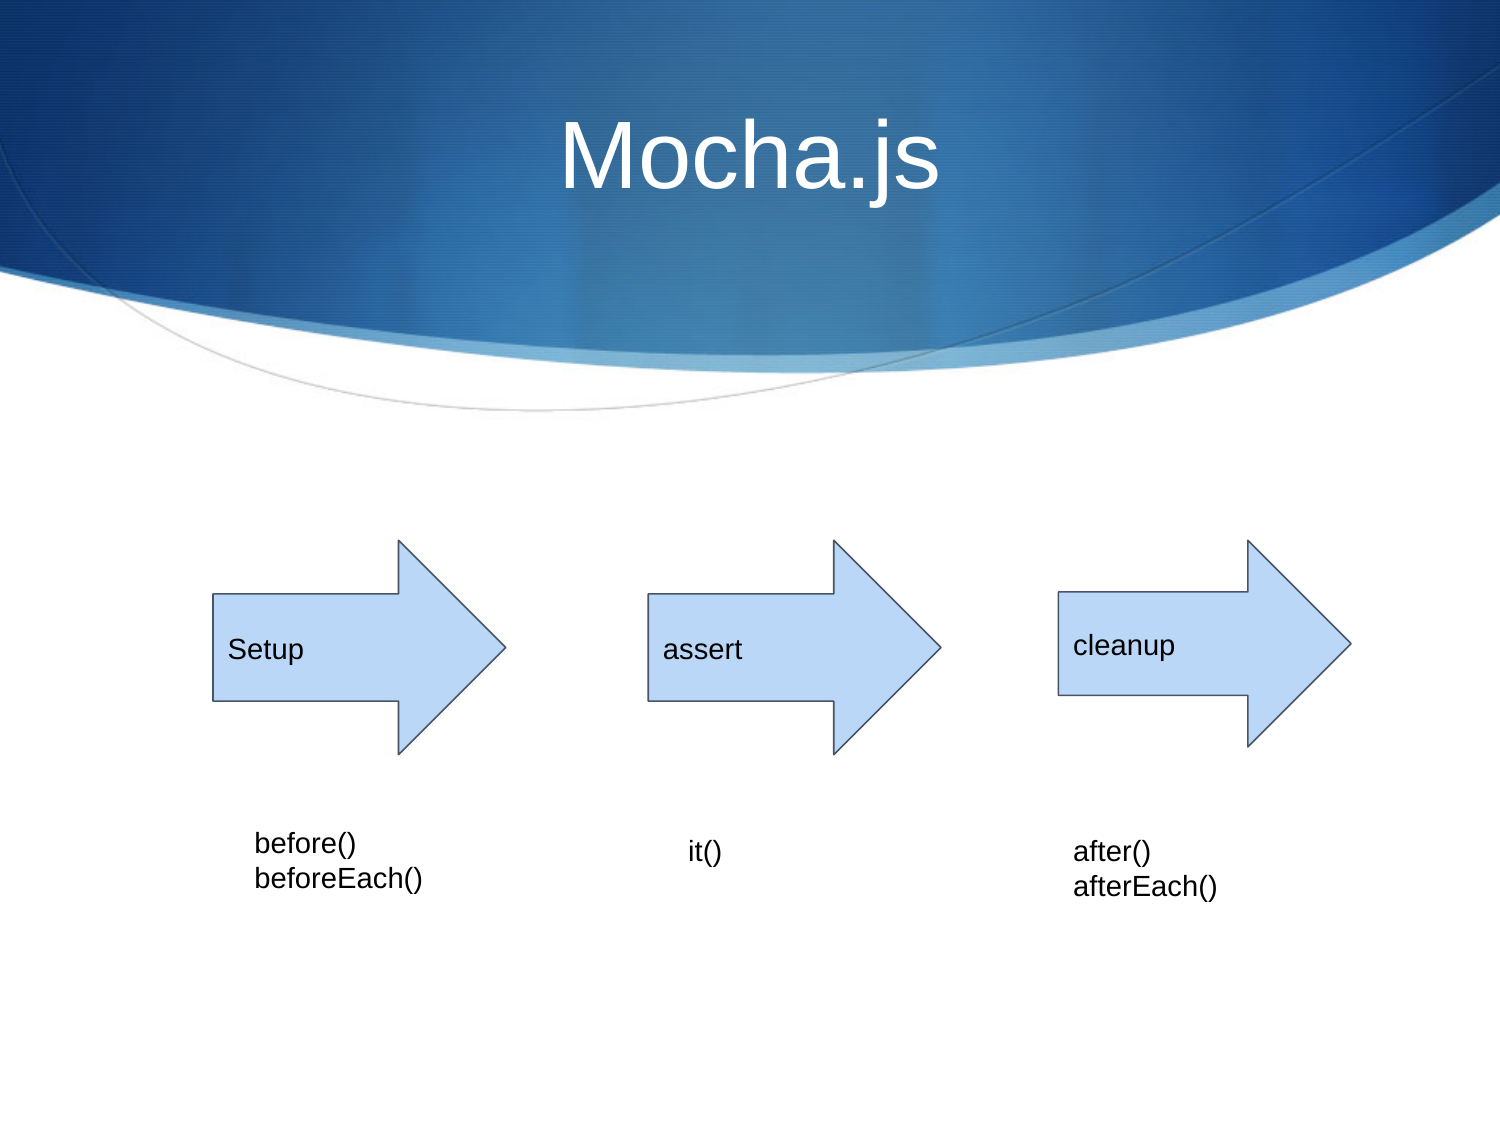

Mocha.js
Setup
assert
cleanup
before()
beforeEach()
it()
after()
afterEach()